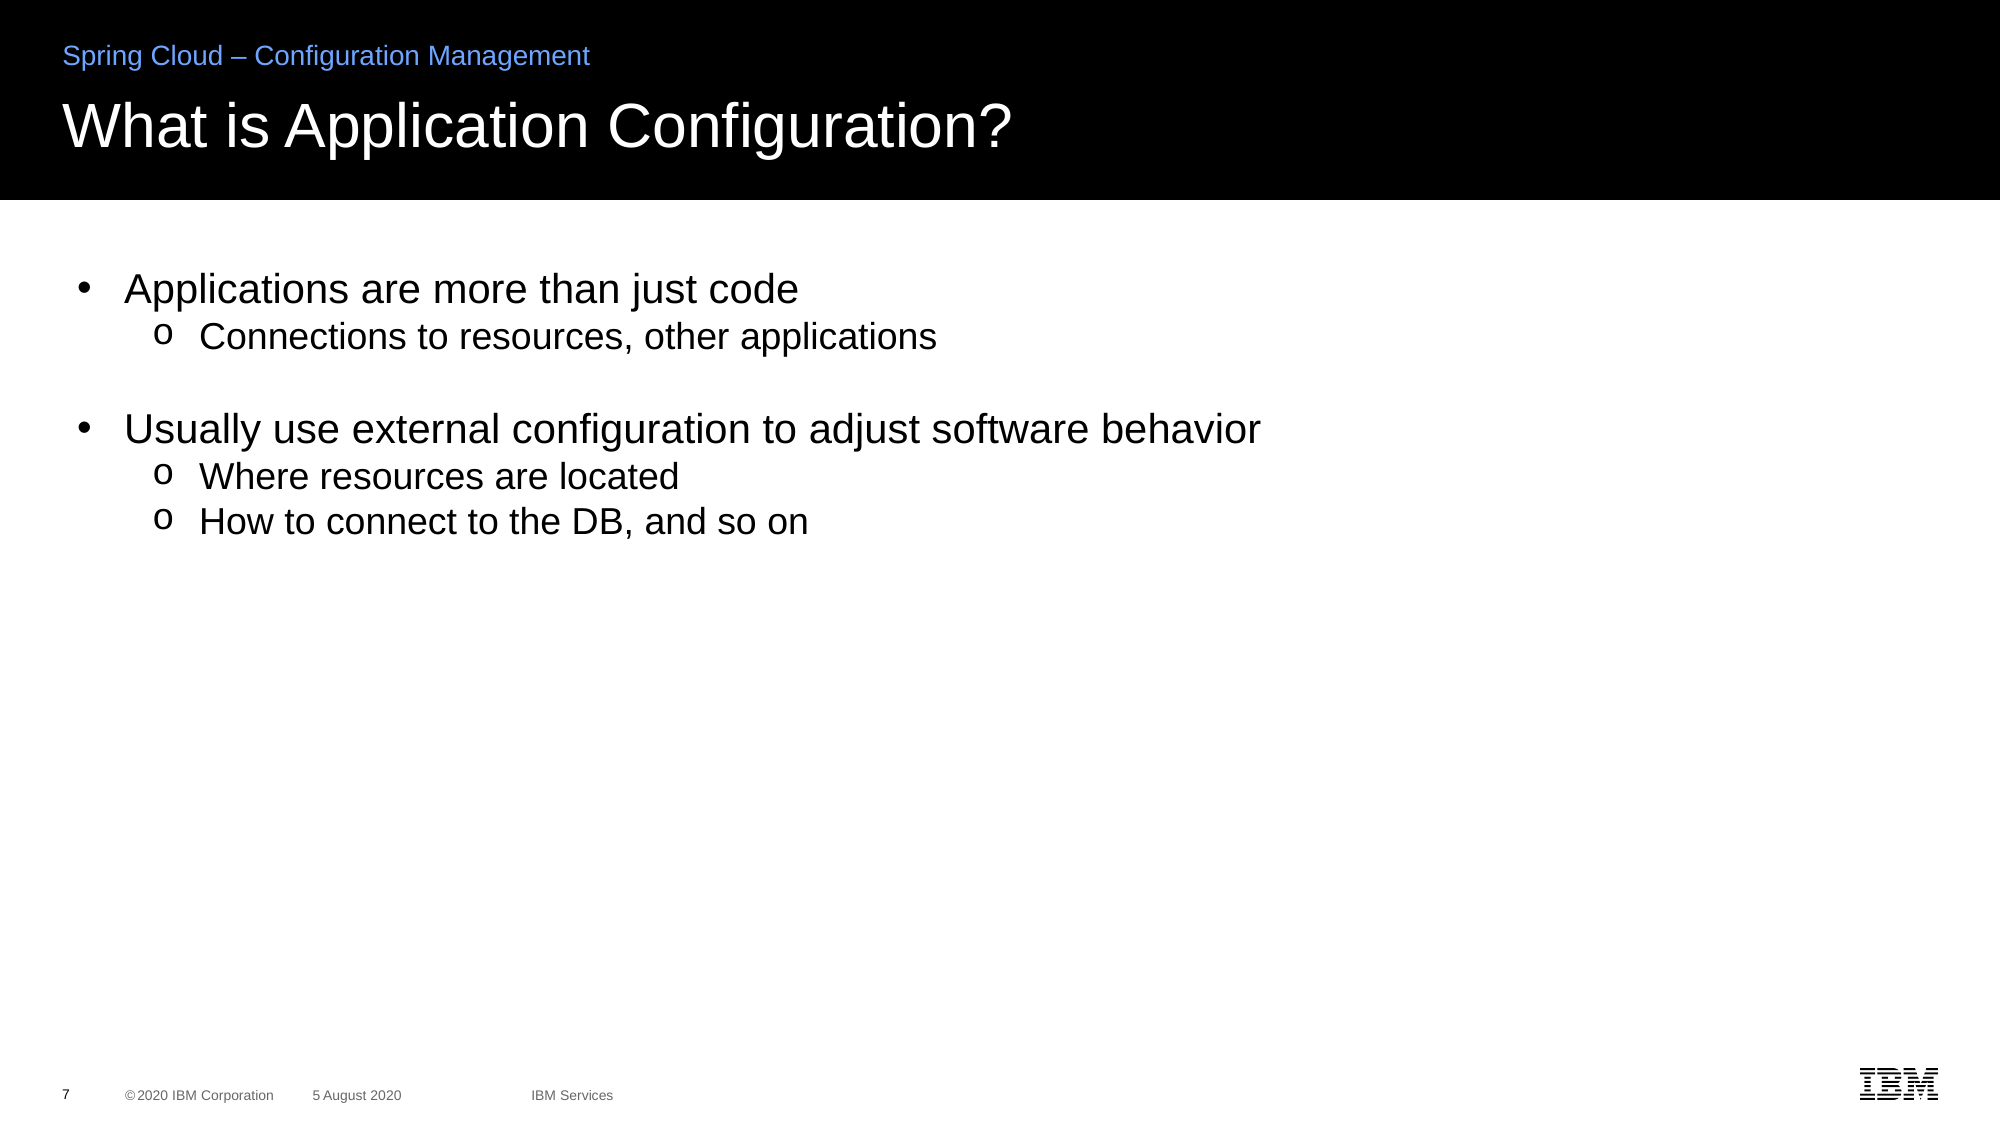

Spring Cloud – Configuration Management
# What is Application Configuration?
Applications are more than just code
Connections to resources, other applications

Usually use external configuration to adjust software behavior
Where resources are located
How to connect to the DB, and so on